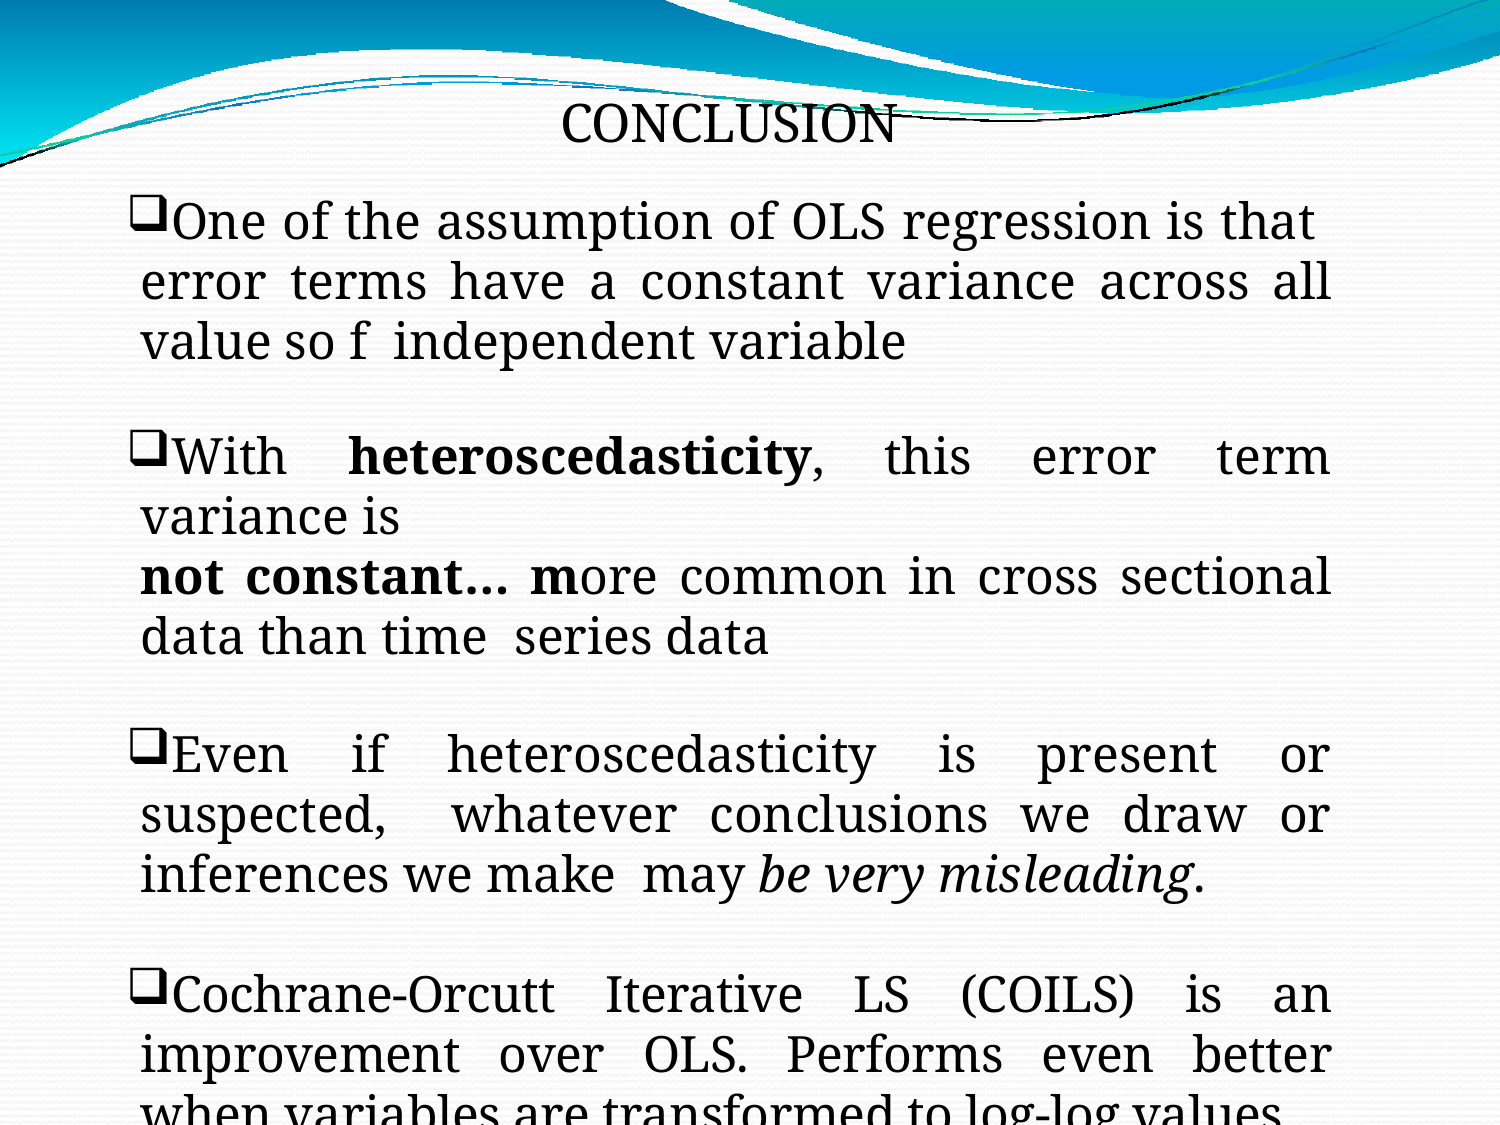

# CONCLUSION
One of the assumption of OLS regression is that  error terms have a constant variance across all value so f  independent variable

With heteroscedasticity, this error term variance is
not constant… more common in cross sectional data than time  series data

Even if heteroscedasticity is present or suspected,  whatever conclusions we draw or inferences we make  may be very misleading.

Cochrane-Orcutt Iterative LS (COILS) is an improvement over OLS. Performs even better when variables are transformed to log-log values.